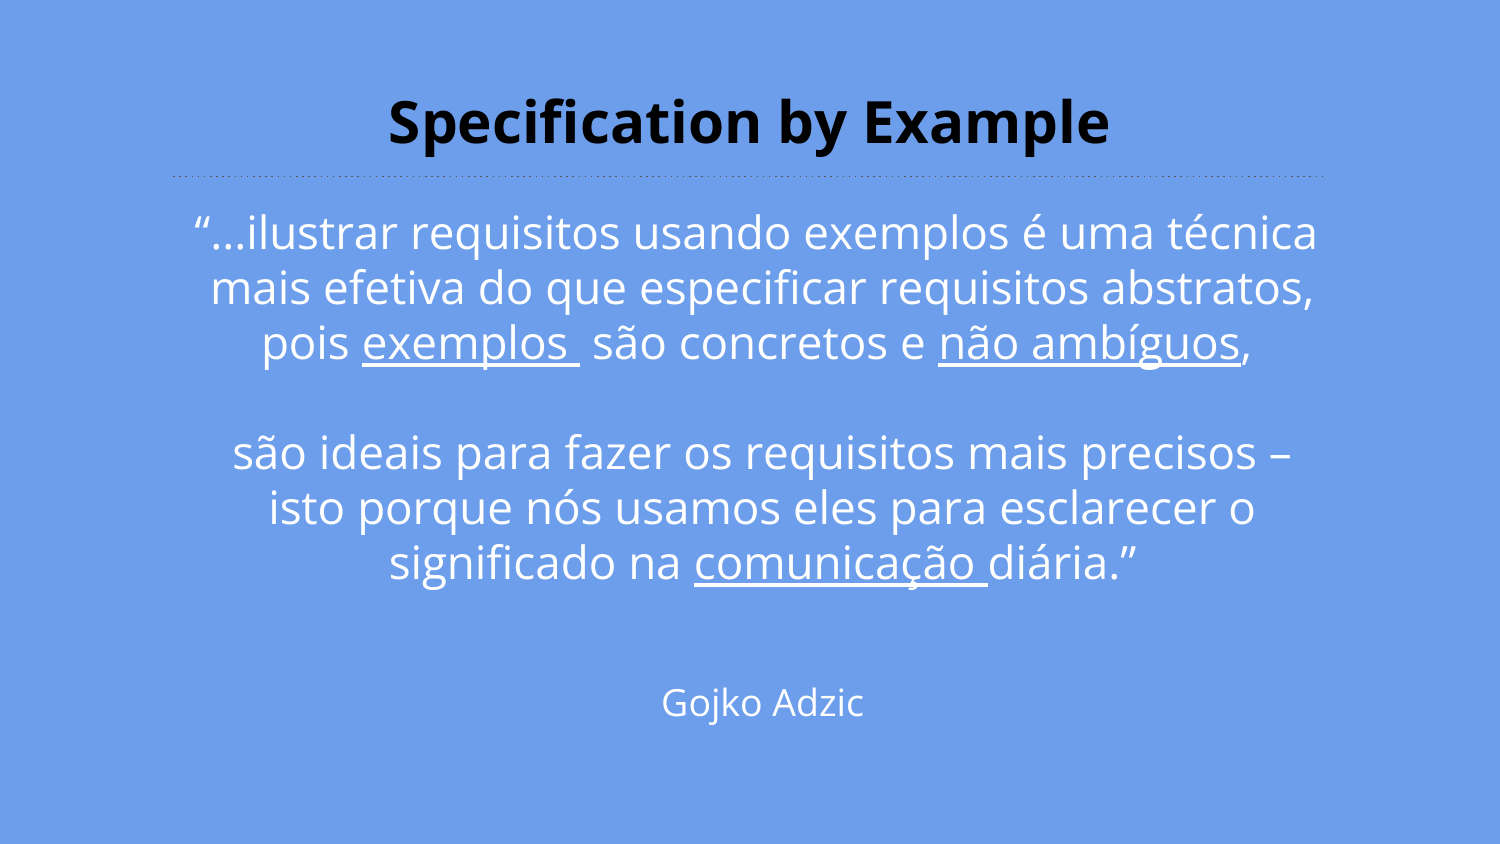

# Specification by Example
“...ilustrar requisitos usando exemplos é uma técnica  mais efetiva do que especificar requisitos abstratos, pois exemplos  são concretos e não ambíguos,

são ideais para fazer os requisitos mais precisos – isto porque nós usamos eles para esclarecer o significado na comunicação diária.”

Gojko Adzic